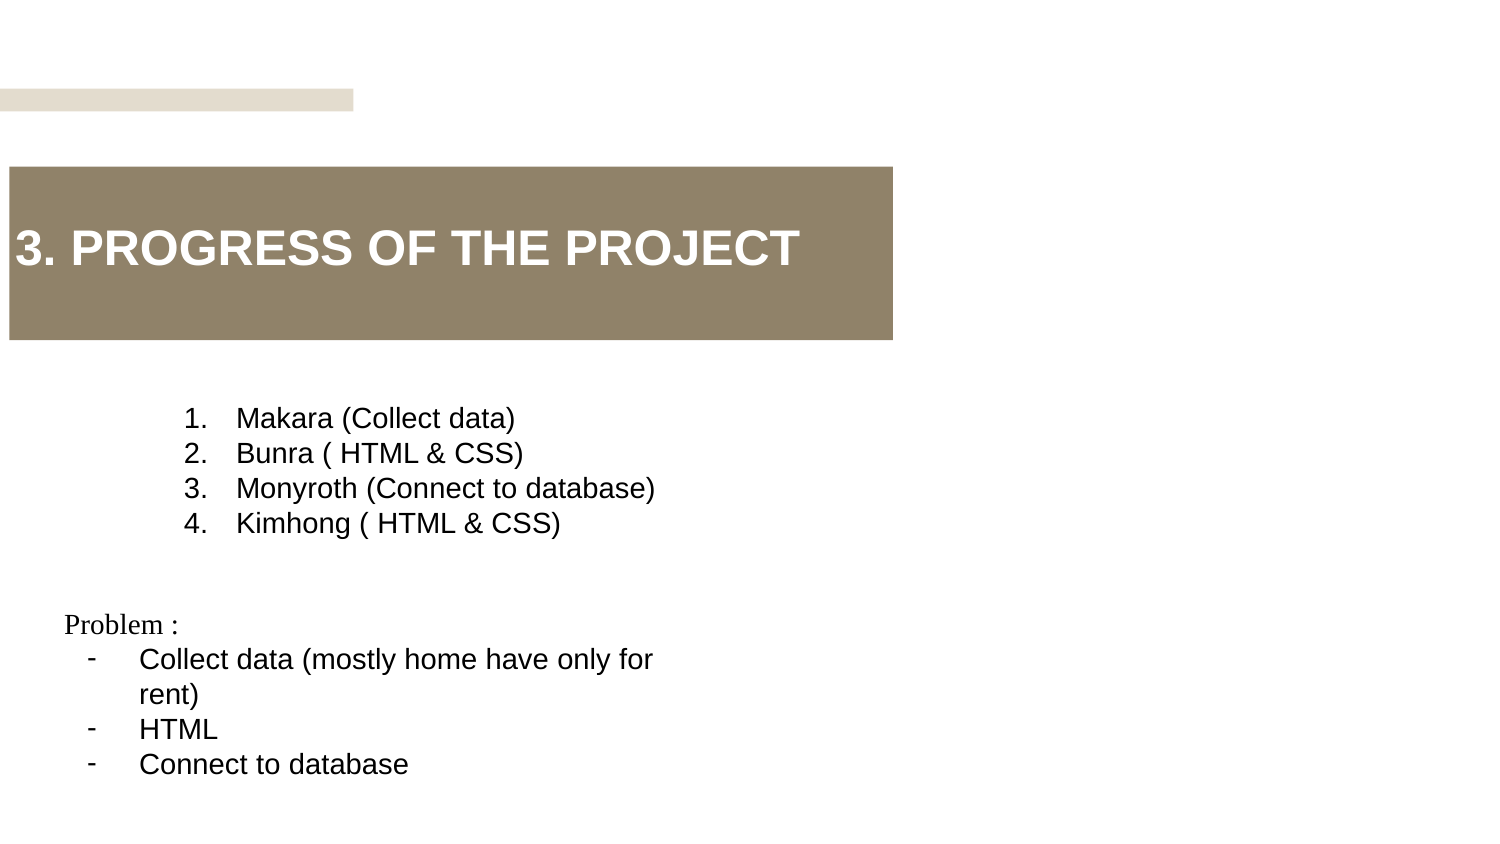

3. PROGRESS OF THE PROJECT
Makara (Collect data)
Bunra ( HTML & CSS)
Monyroth (Connect to database)
Kimhong ( HTML & CSS)
Mercury is the closest planet to the Sun and the smallest one in the Solar System—it’s only a bit larger than our Moon. The planet’s name has nothing to do with the liquid metal, since it was named after the Roman messenger god, Mercury
Problem :
Collect data (mostly home have only for rent)
HTML
Connect to database